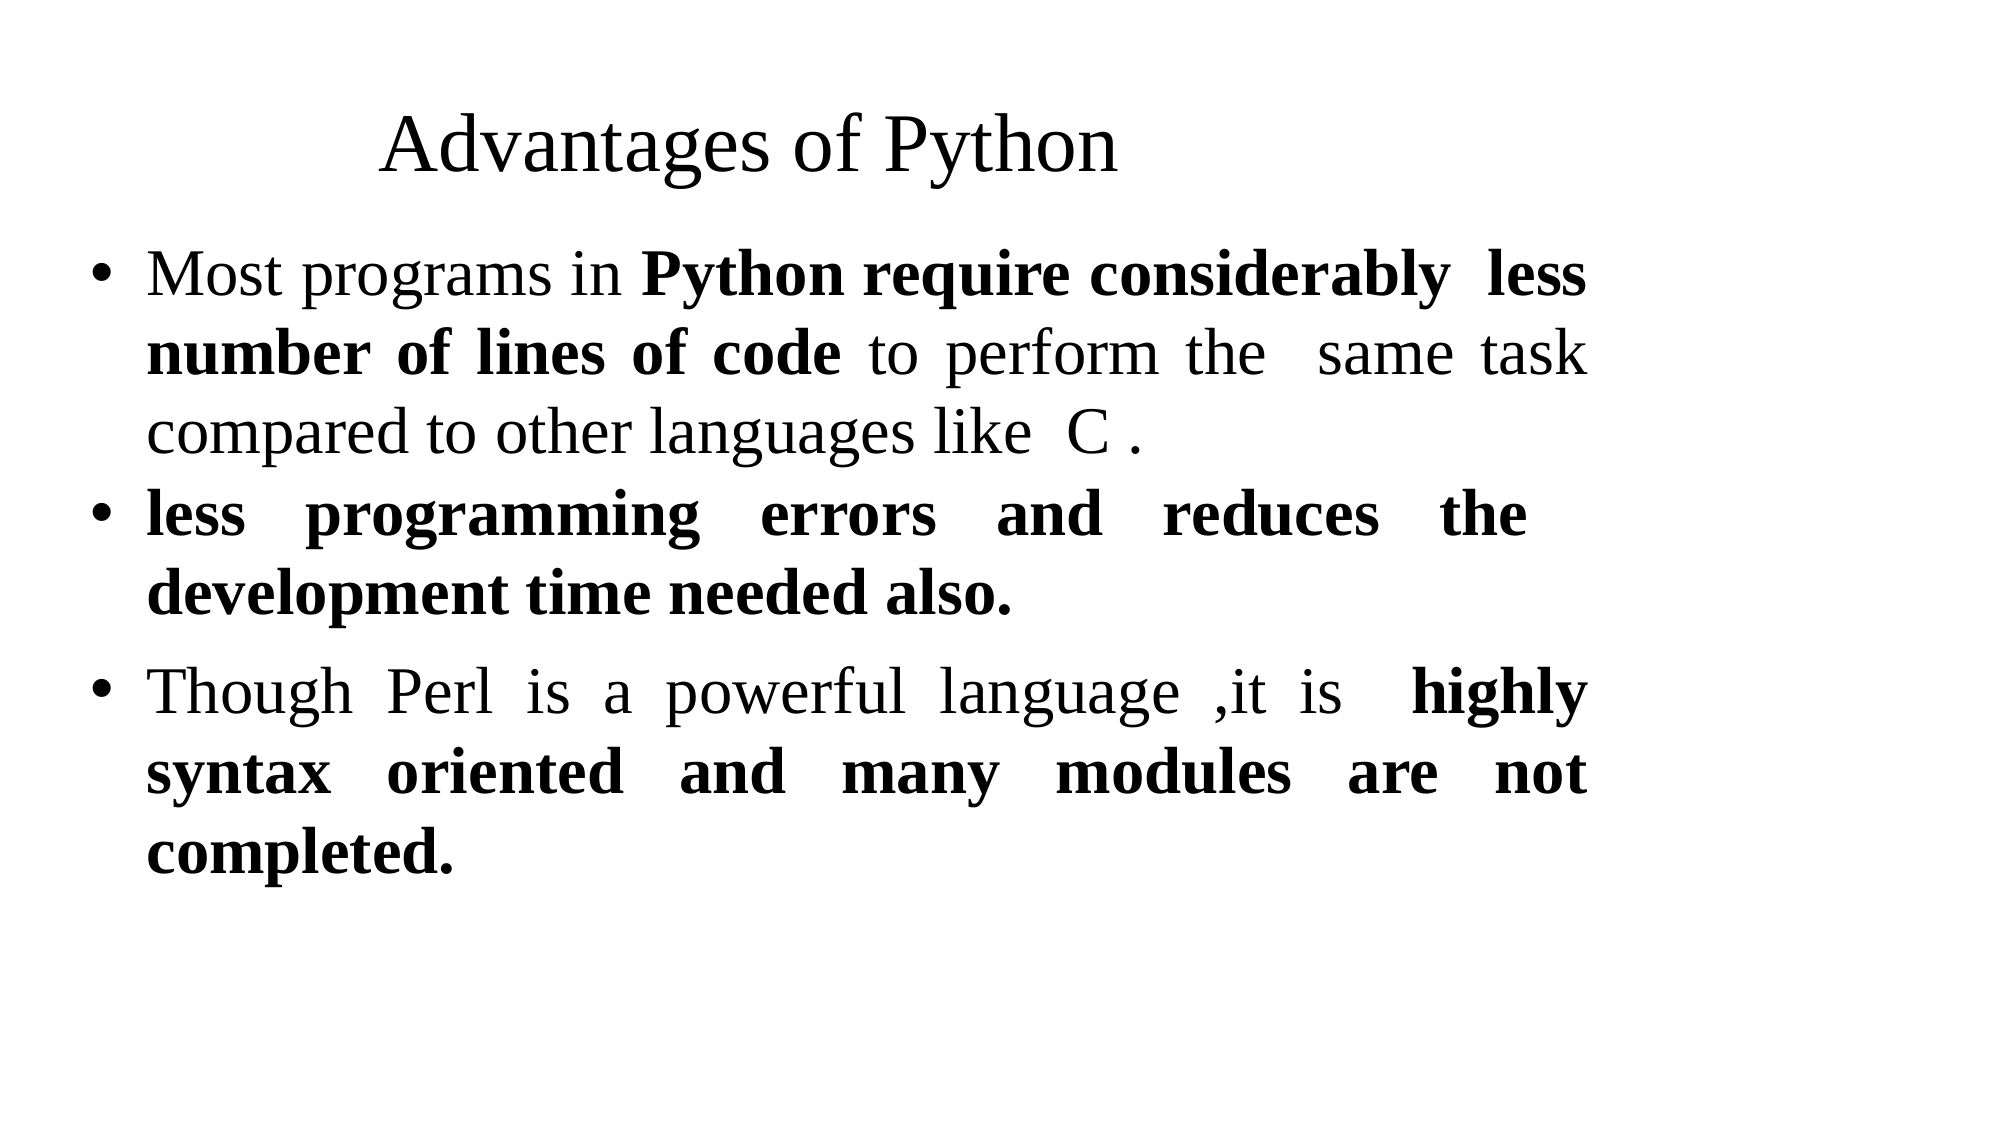

# Advantages of Python
Most programs in Python require considerably  less number of lines of code to perform the  same task compared to other languages like  C .
less programming errors and reduces the  development time needed also.
Though Perl is a powerful language ,it is  highly syntax oriented and many modules are not completed.